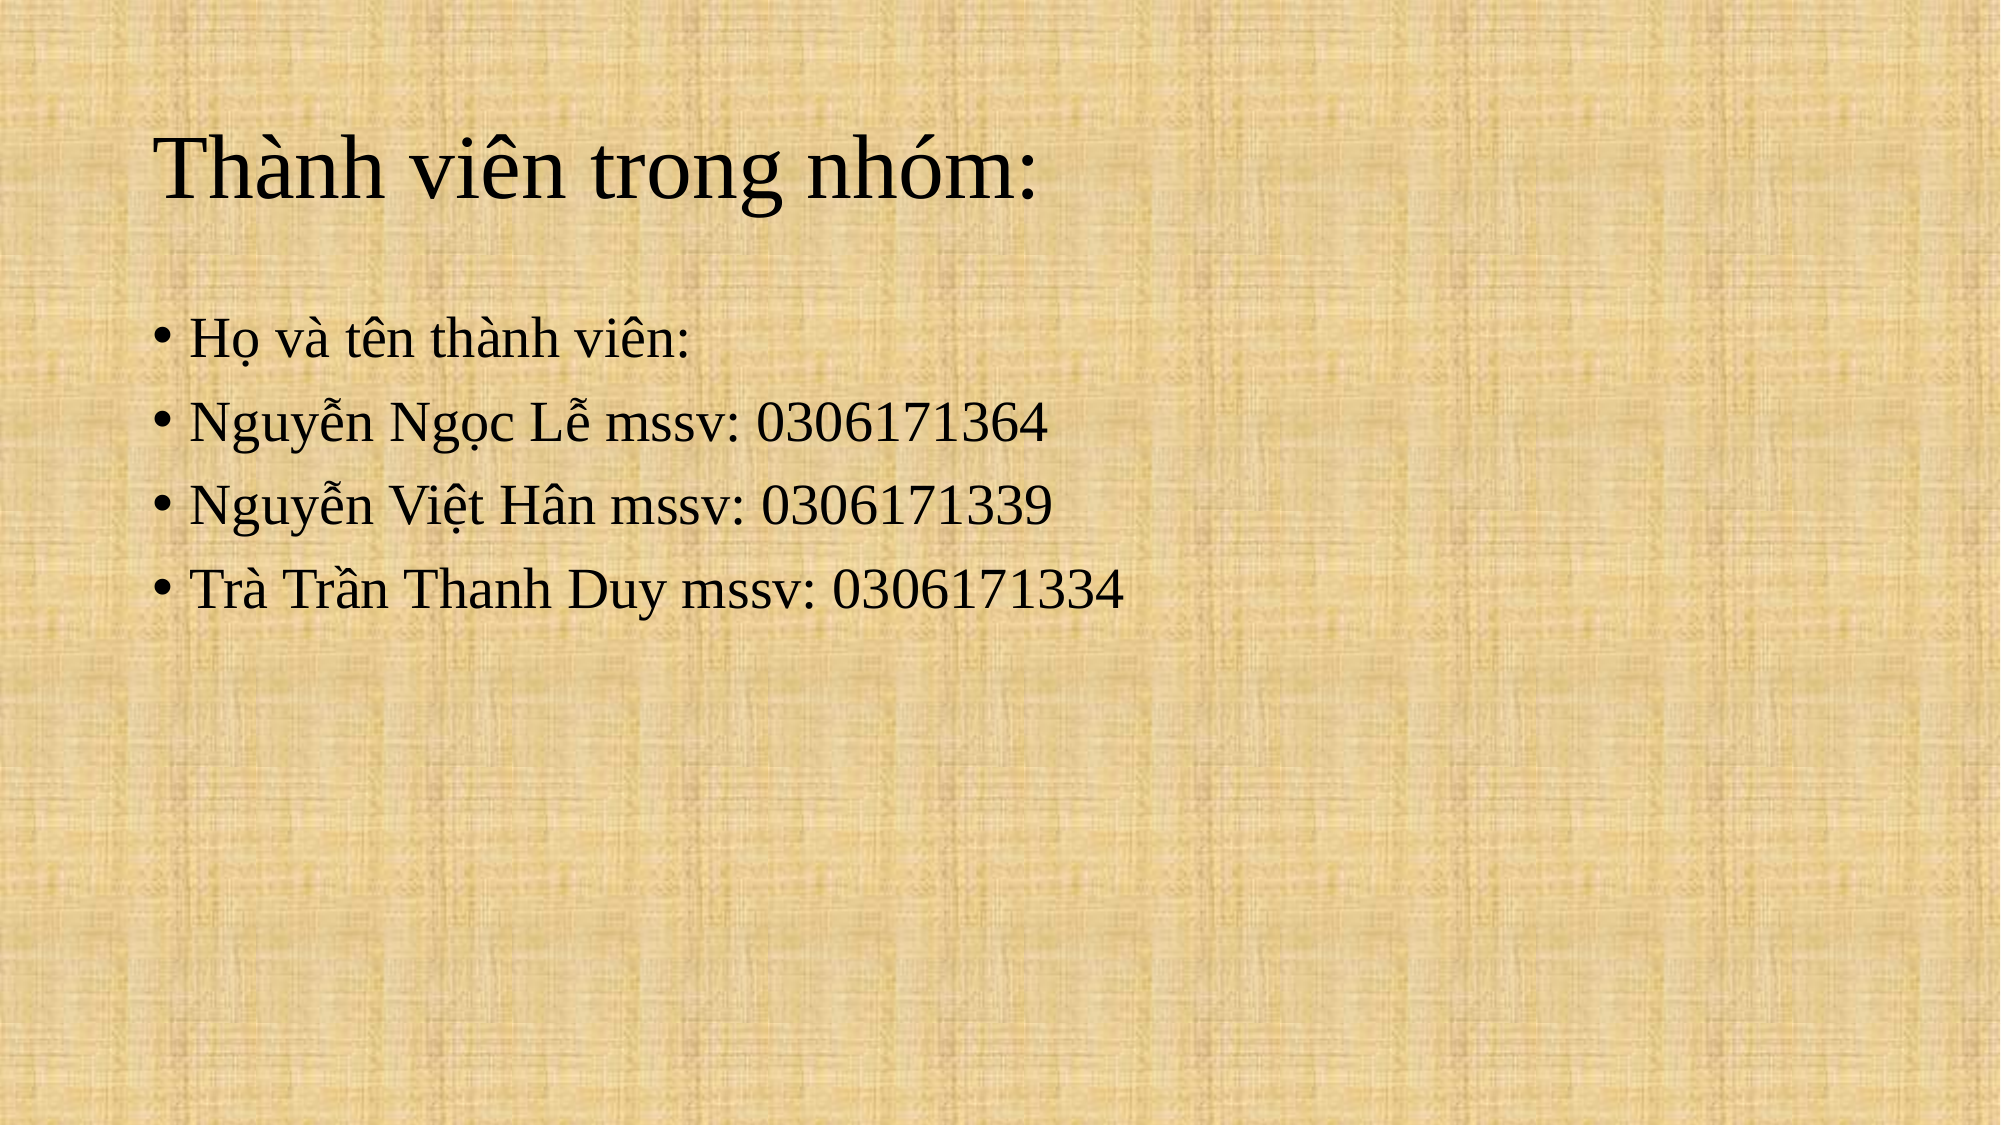

# Thành viên trong nhóm:
Họ và tên thành viên:
Nguyễn Ngọc Lễ mssv: 0306171364
Nguyễn Việt Hân mssv: 0306171339
Trà Trần Thanh Duy mssv: 0306171334